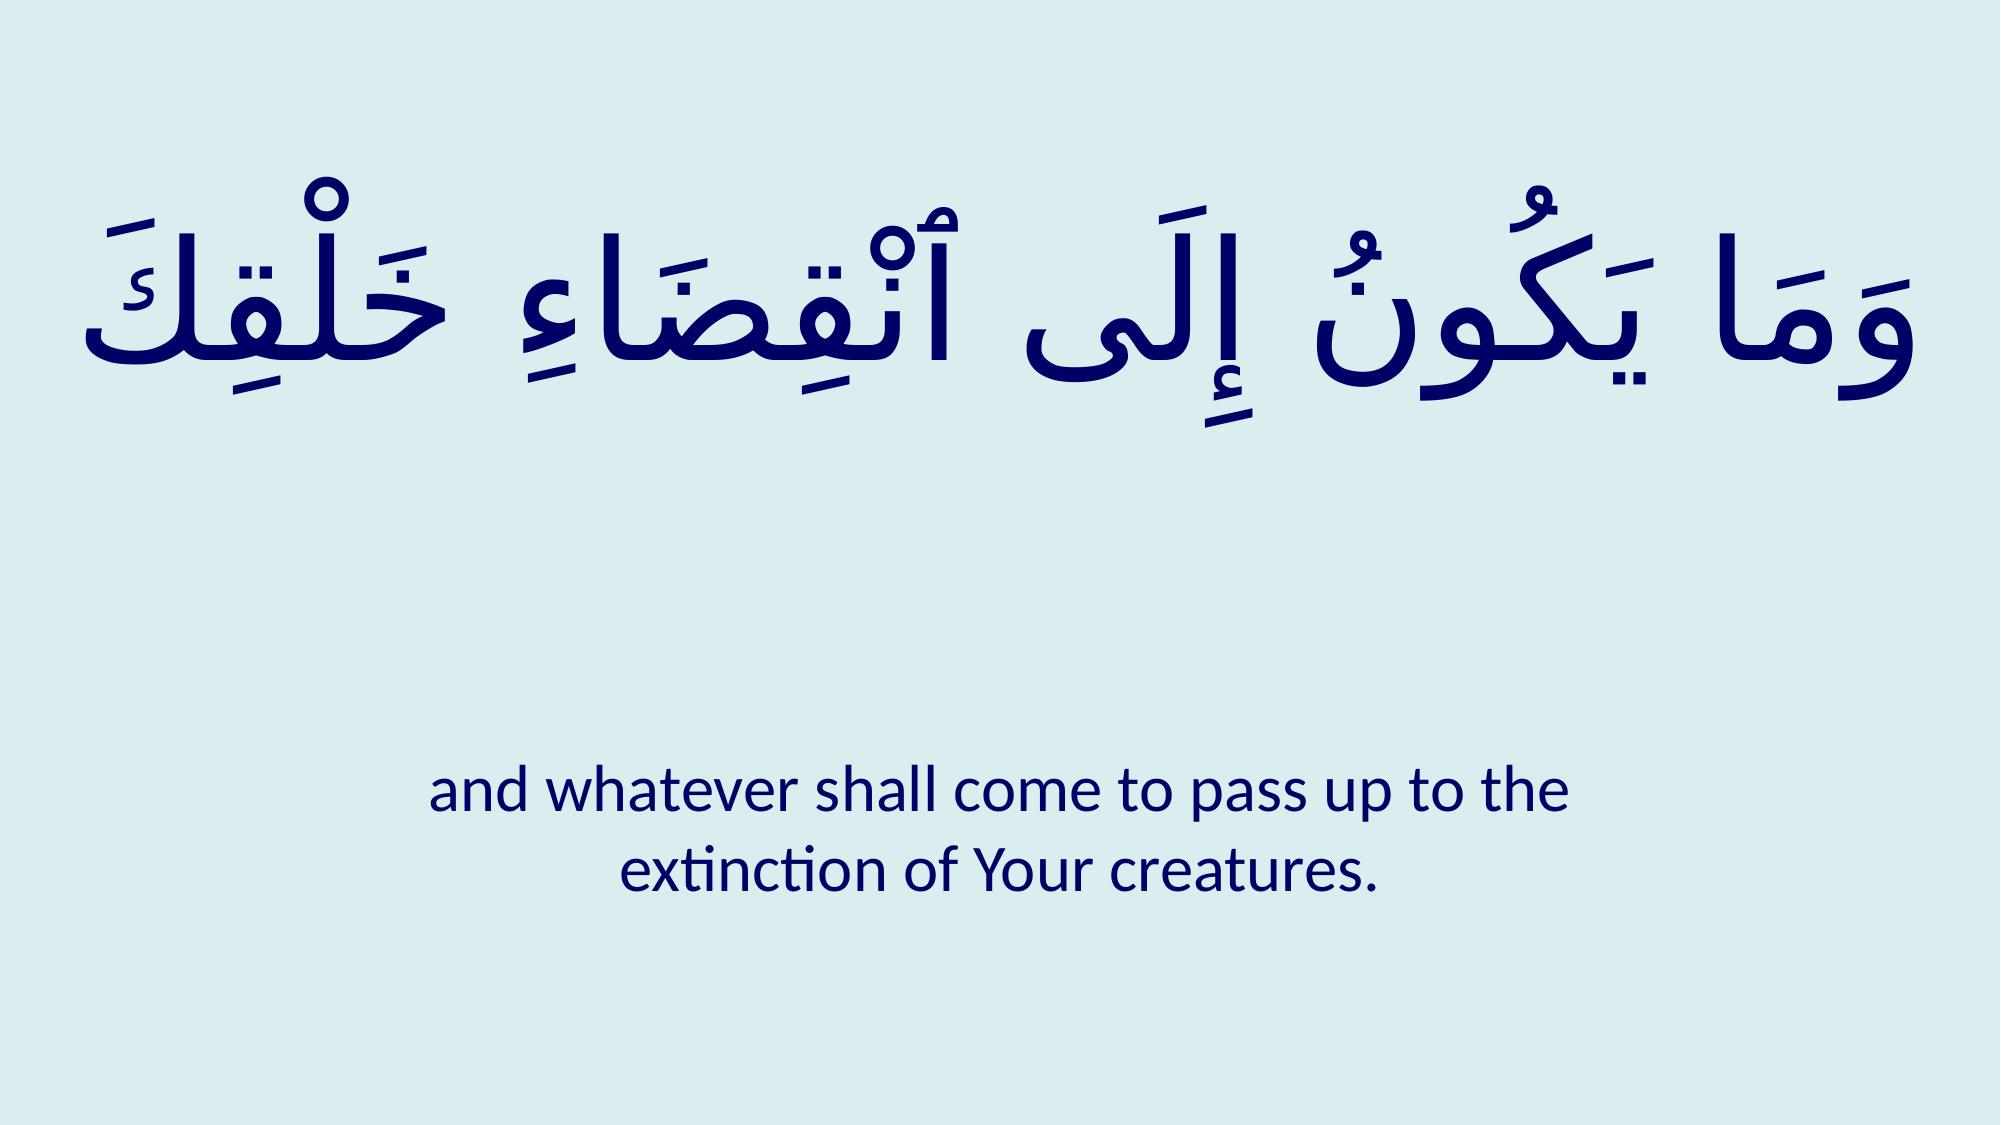

# وَمَا يَكُونُ إِلَى ٱنْقِضَاءِ خَلْقِكَ
and whatever shall come to pass up to the extinction of Your creatures.